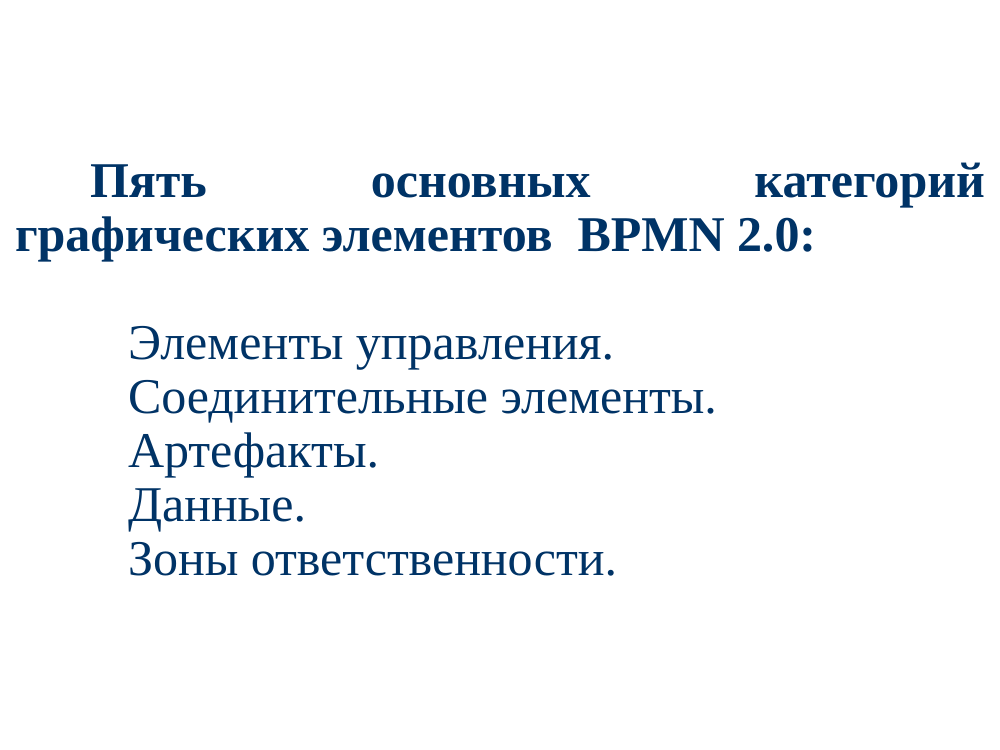

Пять основных категорий графических элементов  BPMN 2.0:

Элементы управления.
Соединительные элементы.
Артефакты.
Данные.
Зоны ответственности.

9